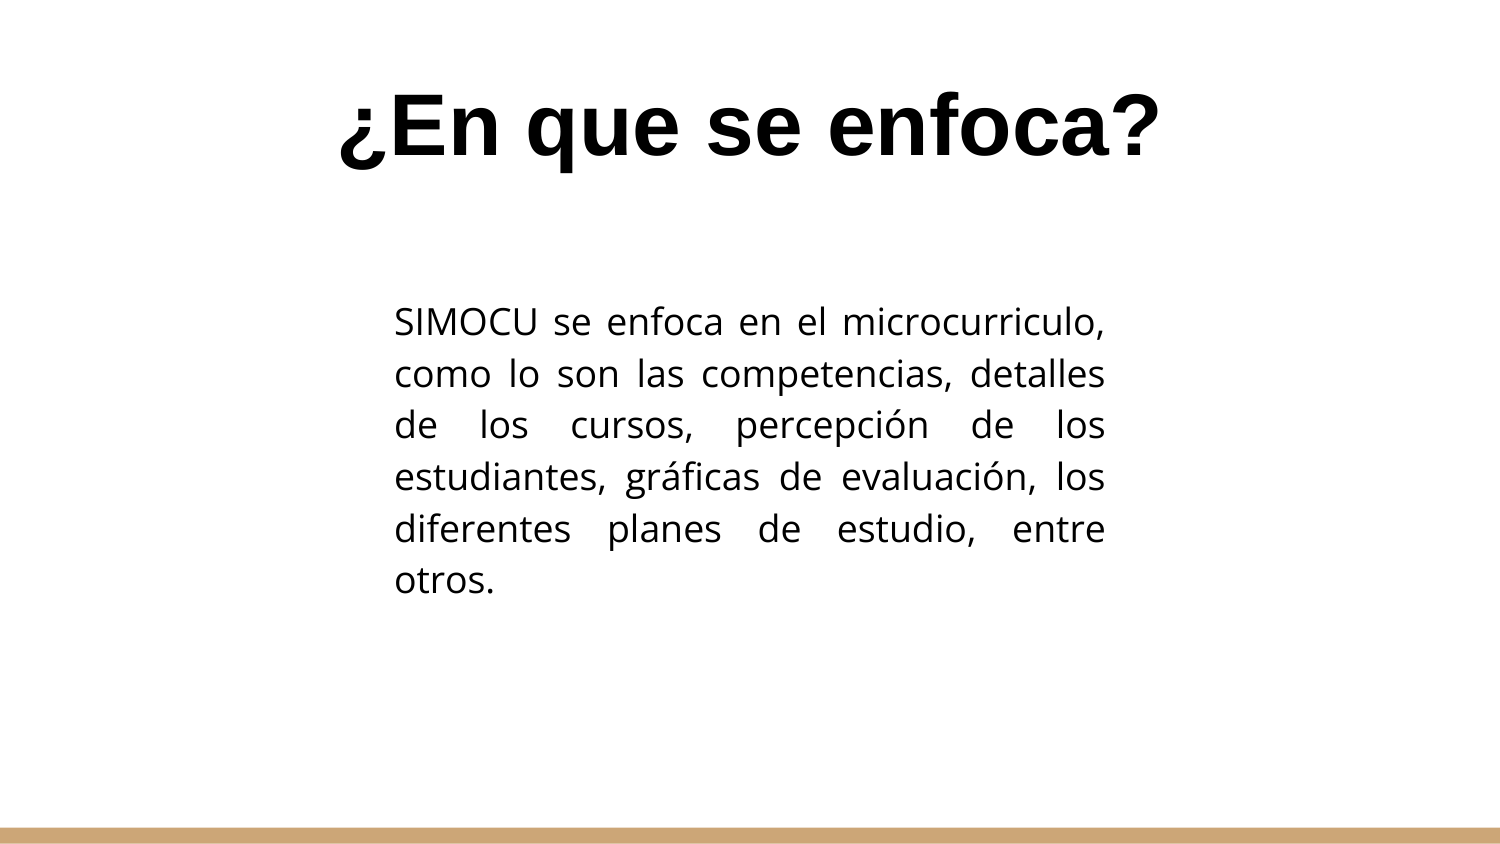

# ¿En que se enfoca?
SIMOCU se enfoca en el microcurriculo, como lo son las competencias, detalles de los cursos, percepción de los estudiantes, gráficas de evaluación, los diferentes planes de estudio, entre otros.